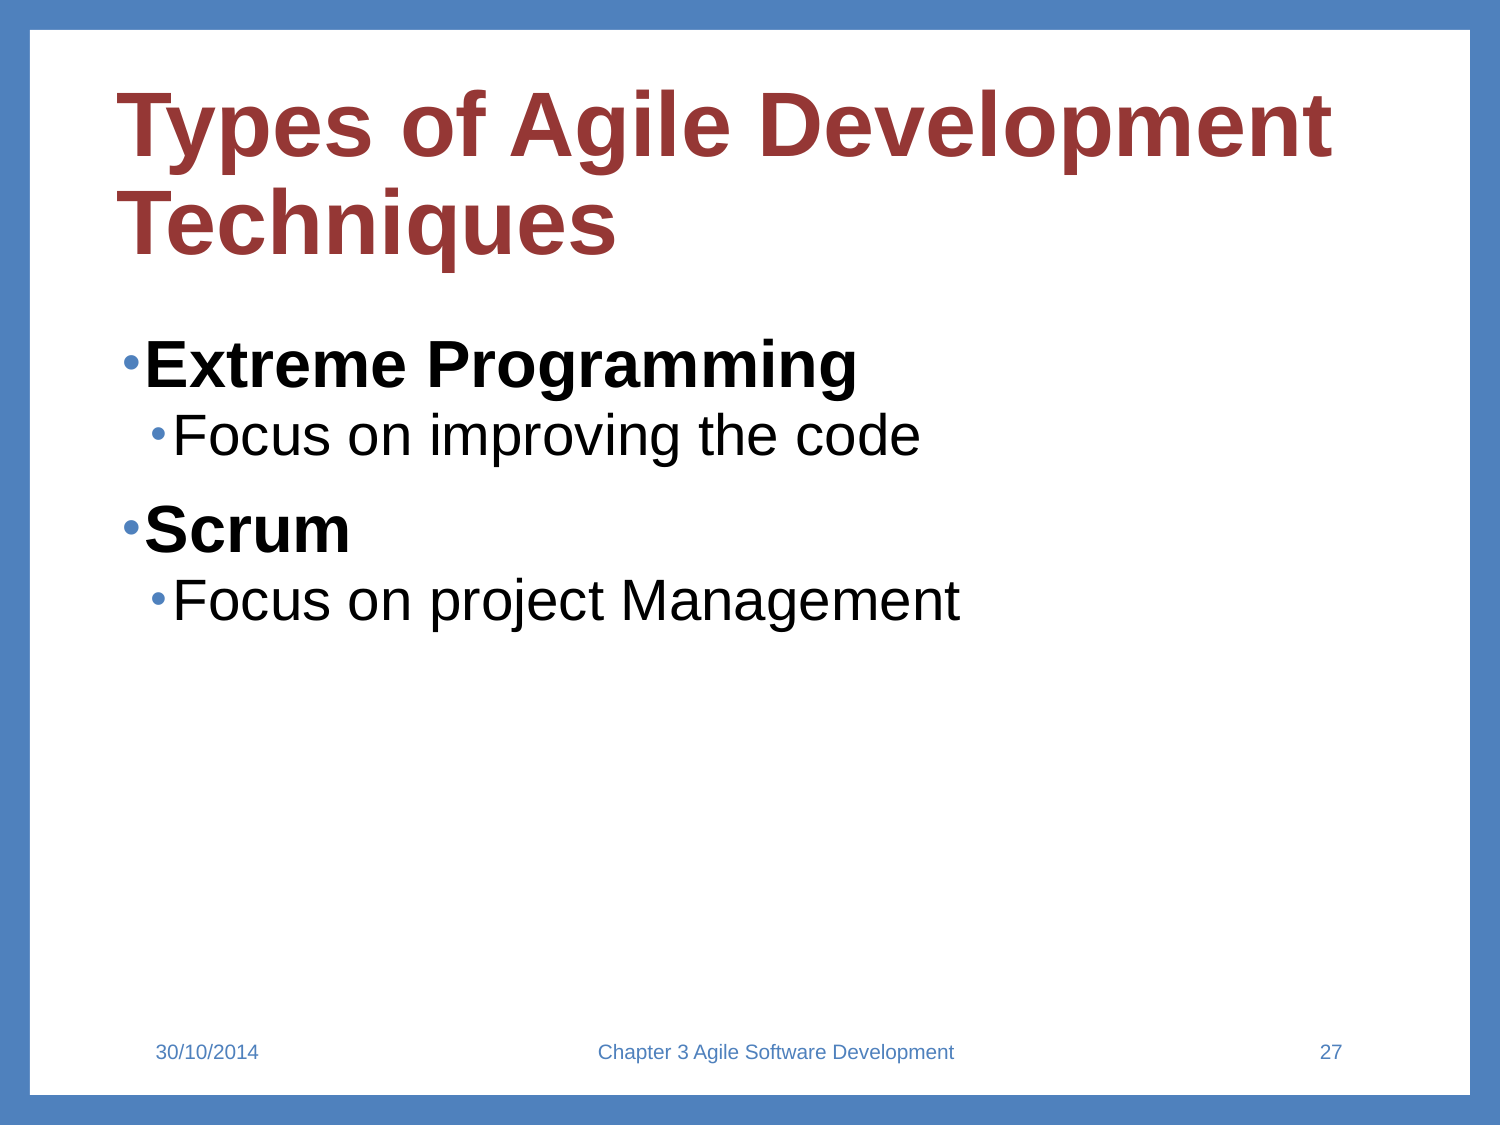

# Types of Agile Development Techniques
Extreme Programming
Focus on improving the code
Scrum
Focus on project Management
30/10/2014
Chapter 3 Agile Software Development
27